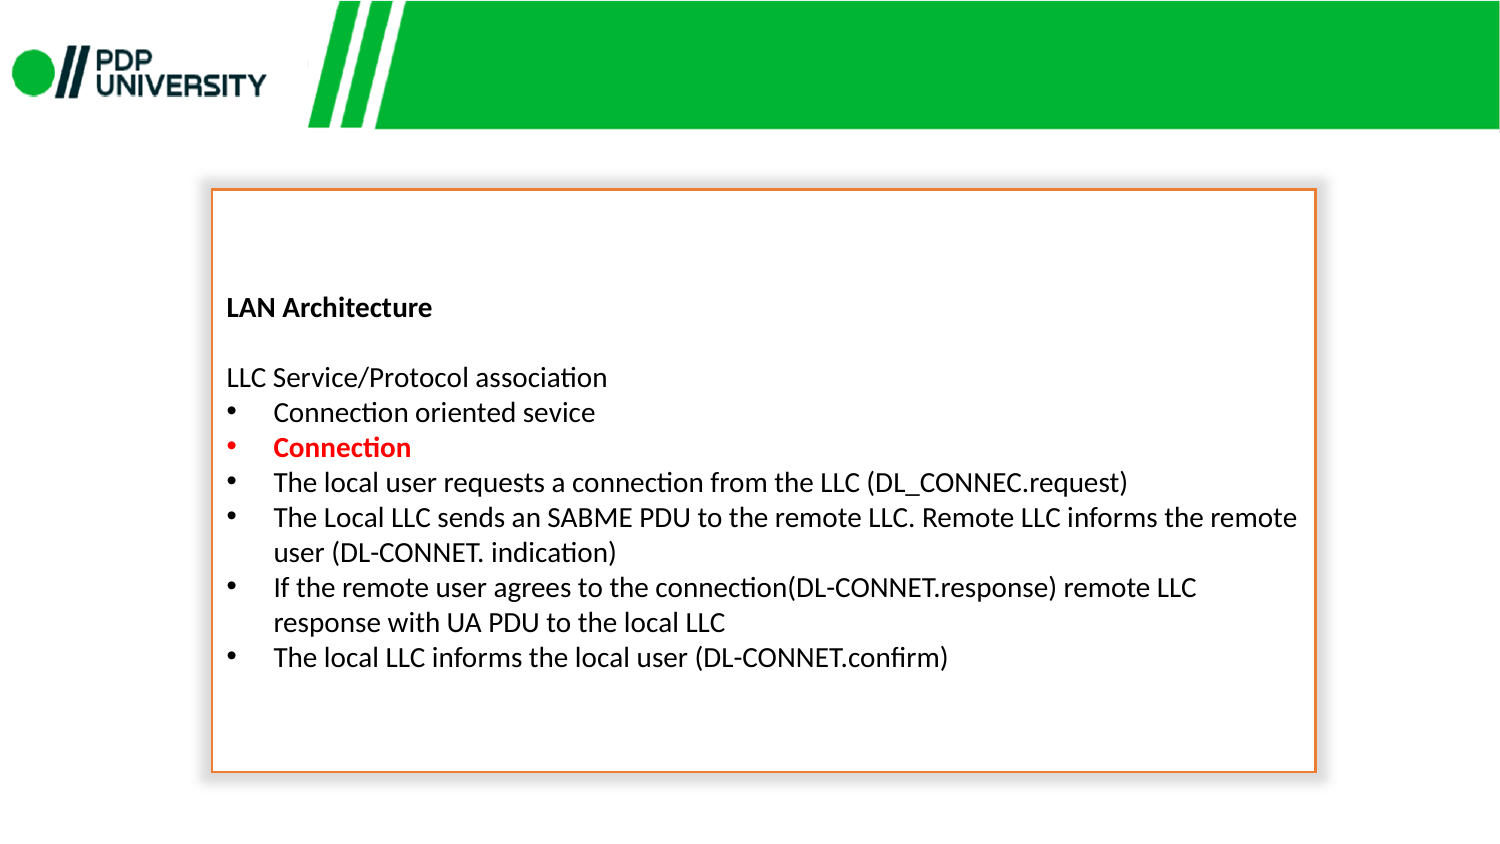

LAN Architecture

LLC Service/Protocol association
Connection oriented sevice
Connection
The local user requests a connection from the LLC (DL_CONNEC.request)
The Local LLC sends an SABME PDU to the remote LLC. Remote LLC informs the remote user (DL-CONNET. indication)
If the remote user agrees to the connection(DL-CONNET.response) remote LLC response with UA PDU to the local LLC
The local LLC informs the local user (DL-CONNET.confirm)